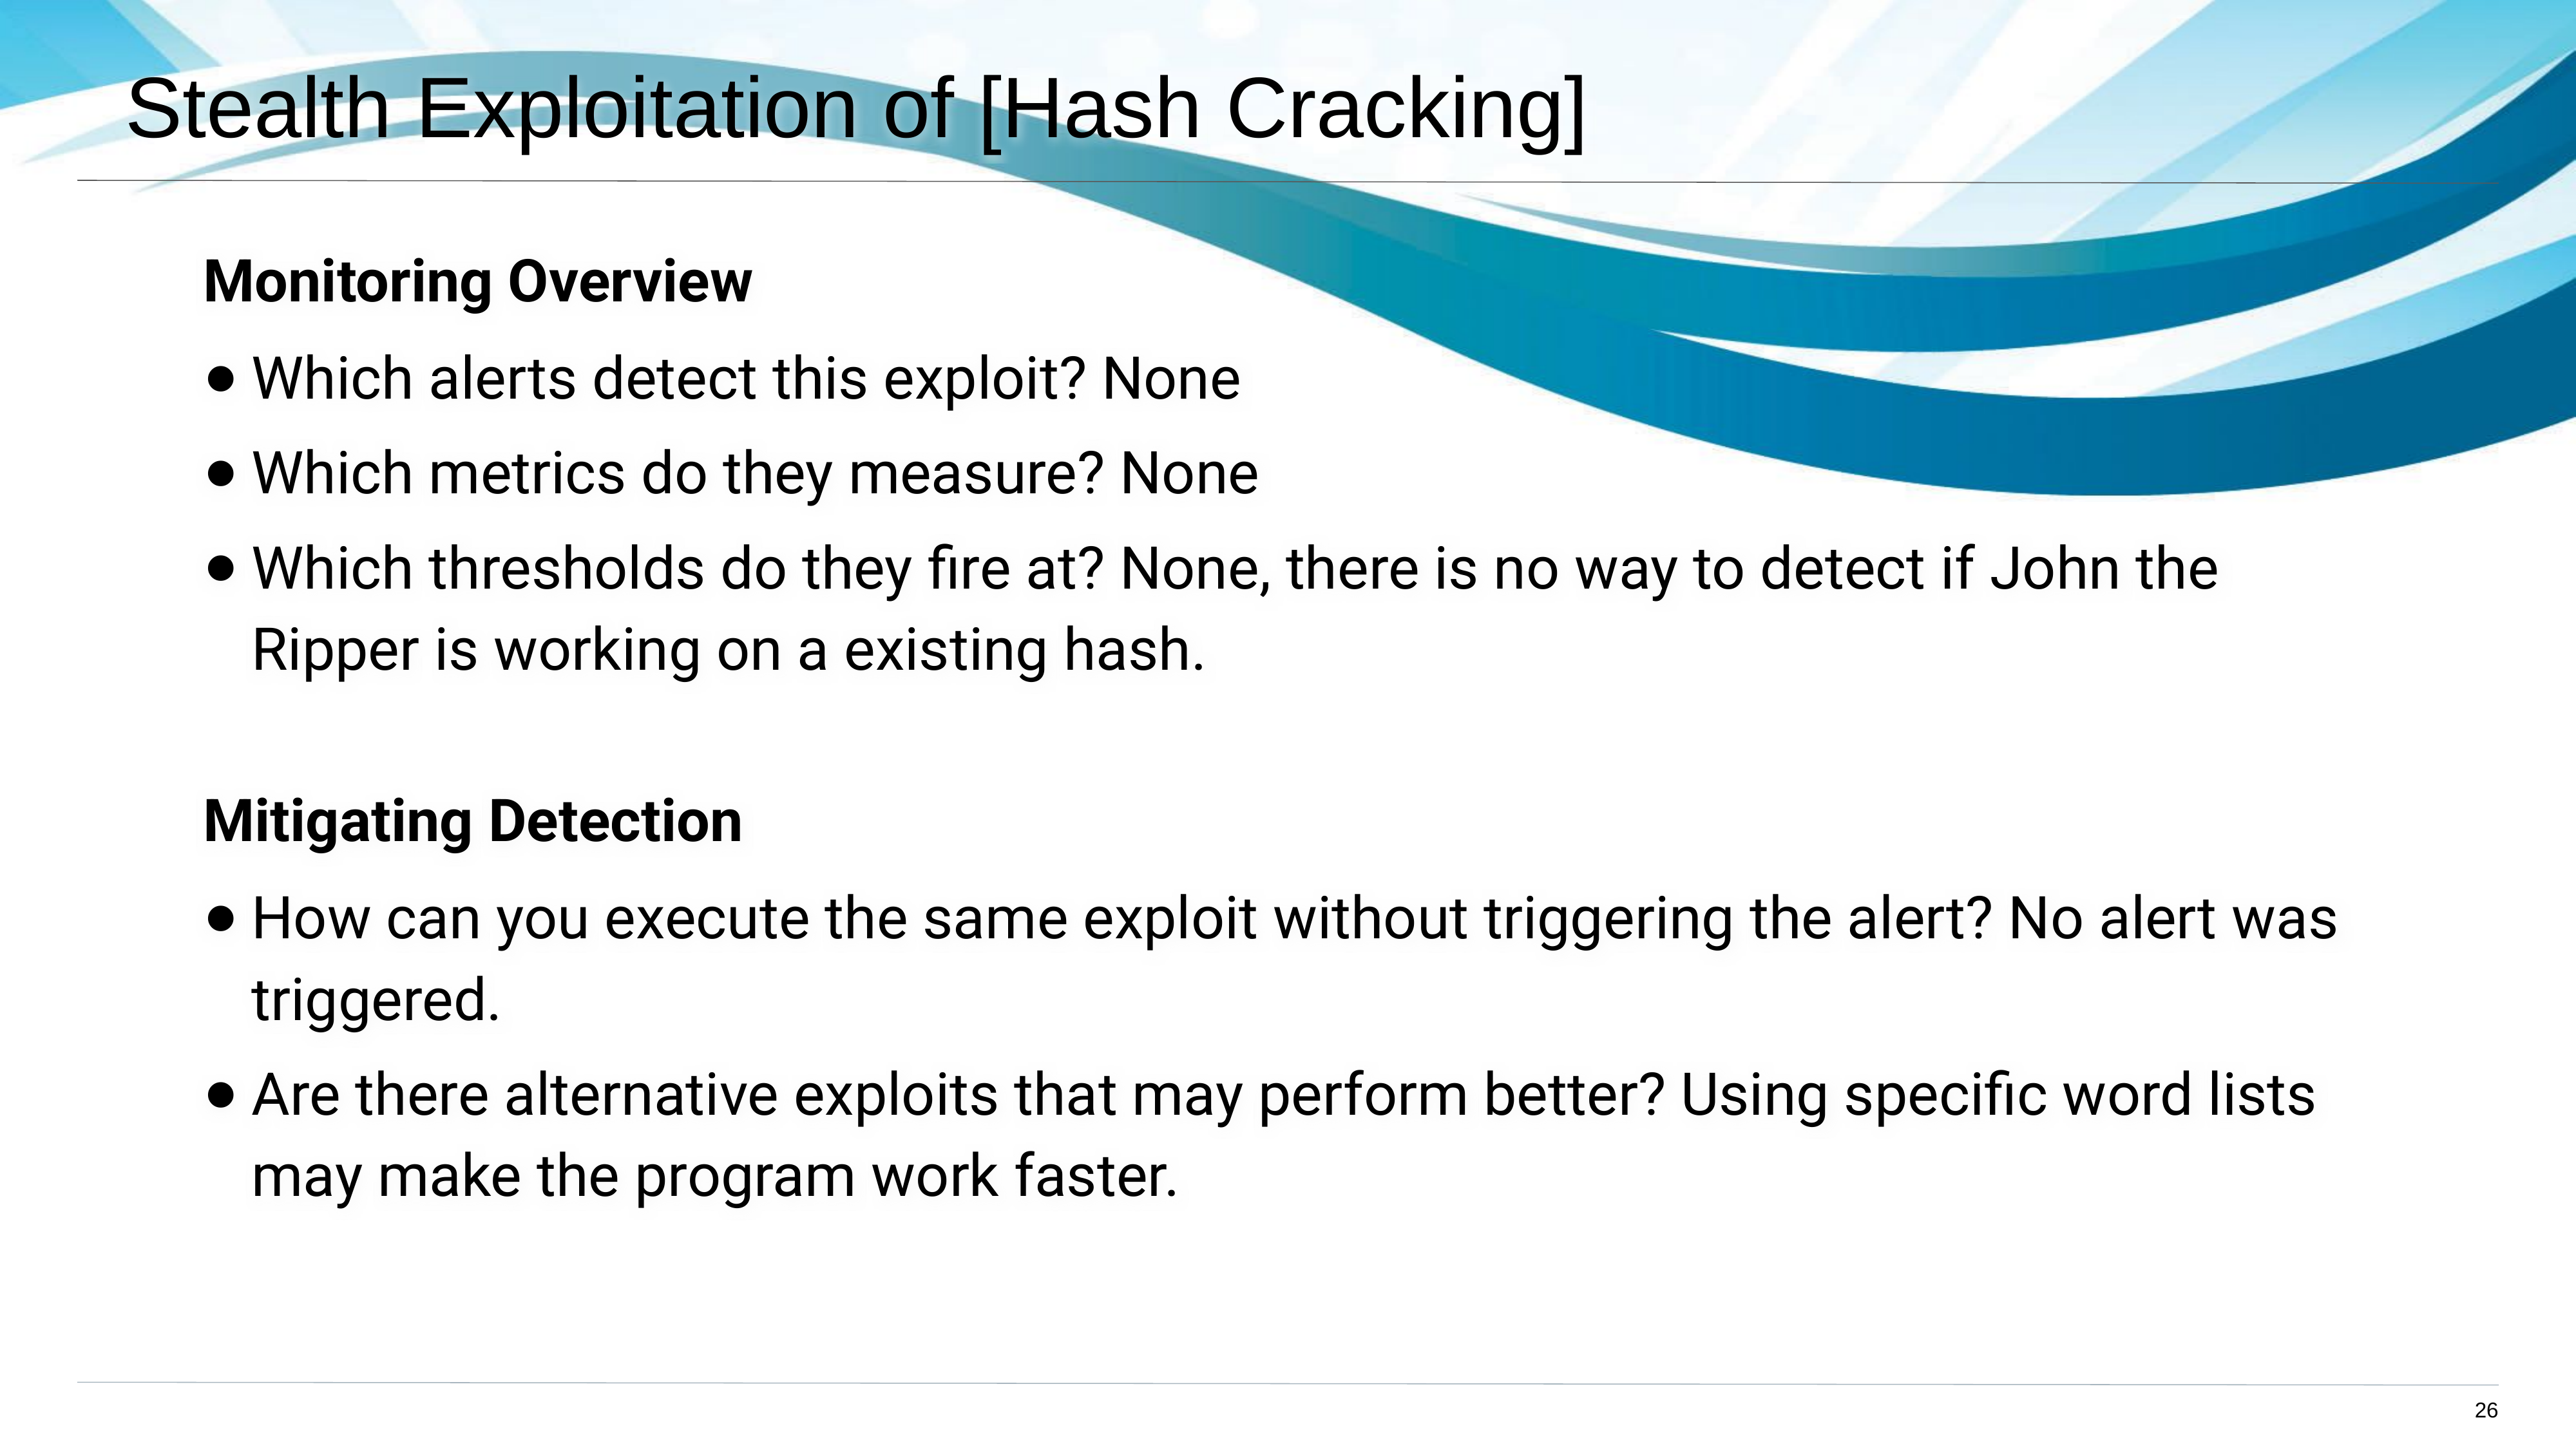

# Stealth Exploitation of [Hash Cracking]
Monitoring Overview
Which alerts detect this exploit? None
Which metrics do they measure? None
Which thresholds do they fire at? None, there is no way to detect if John the Ripper is working on a existing hash.

Mitigating Detection
How can you execute the same exploit without triggering the alert? No alert was triggered.
Are there alternative exploits that may perform better? Using specific word lists may make the program work faster.

26